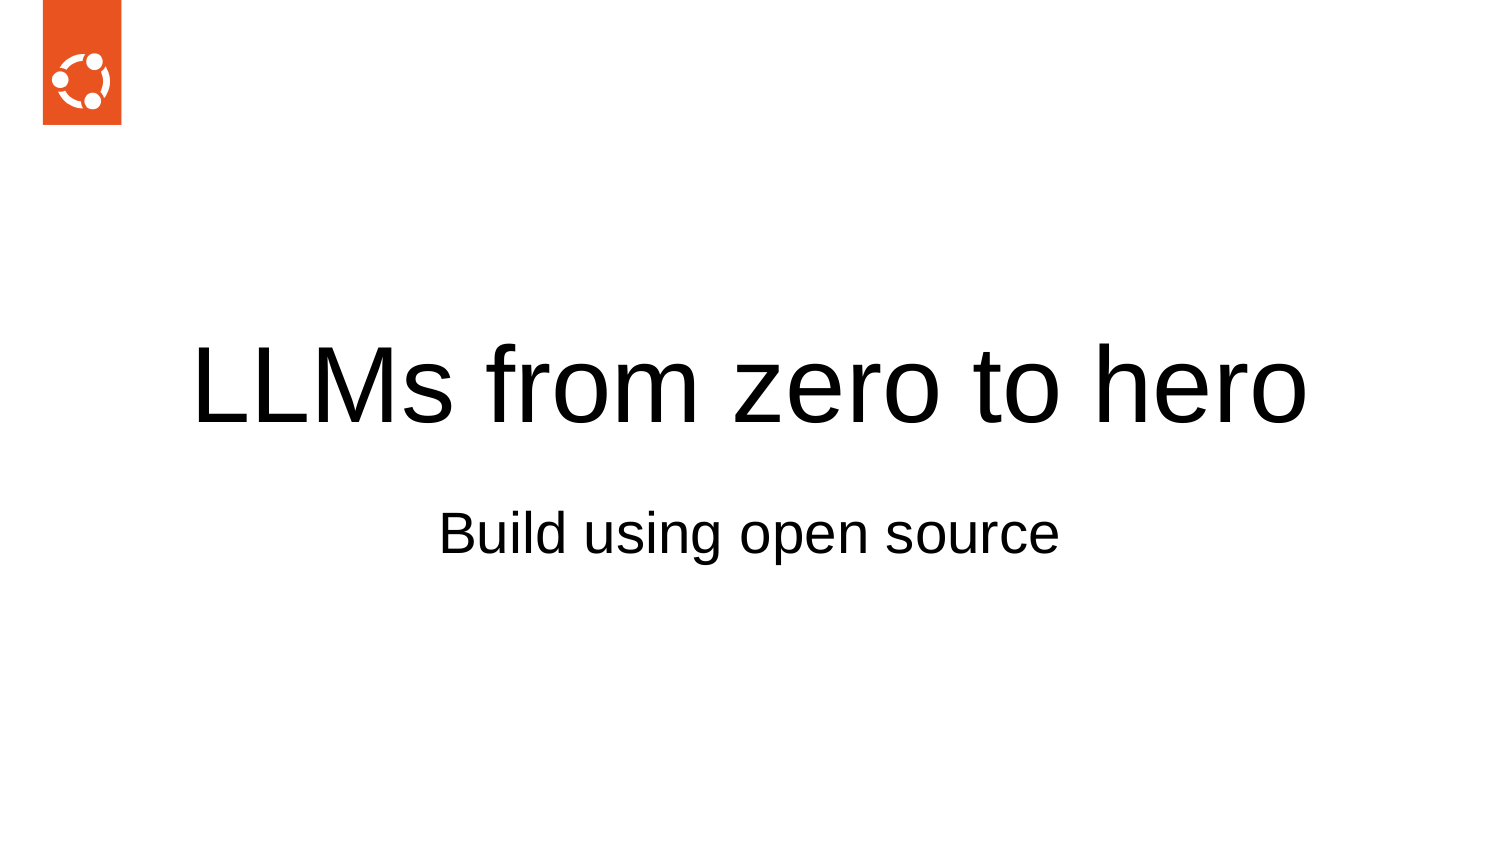

# LLMs from zero to hero
Build using open source